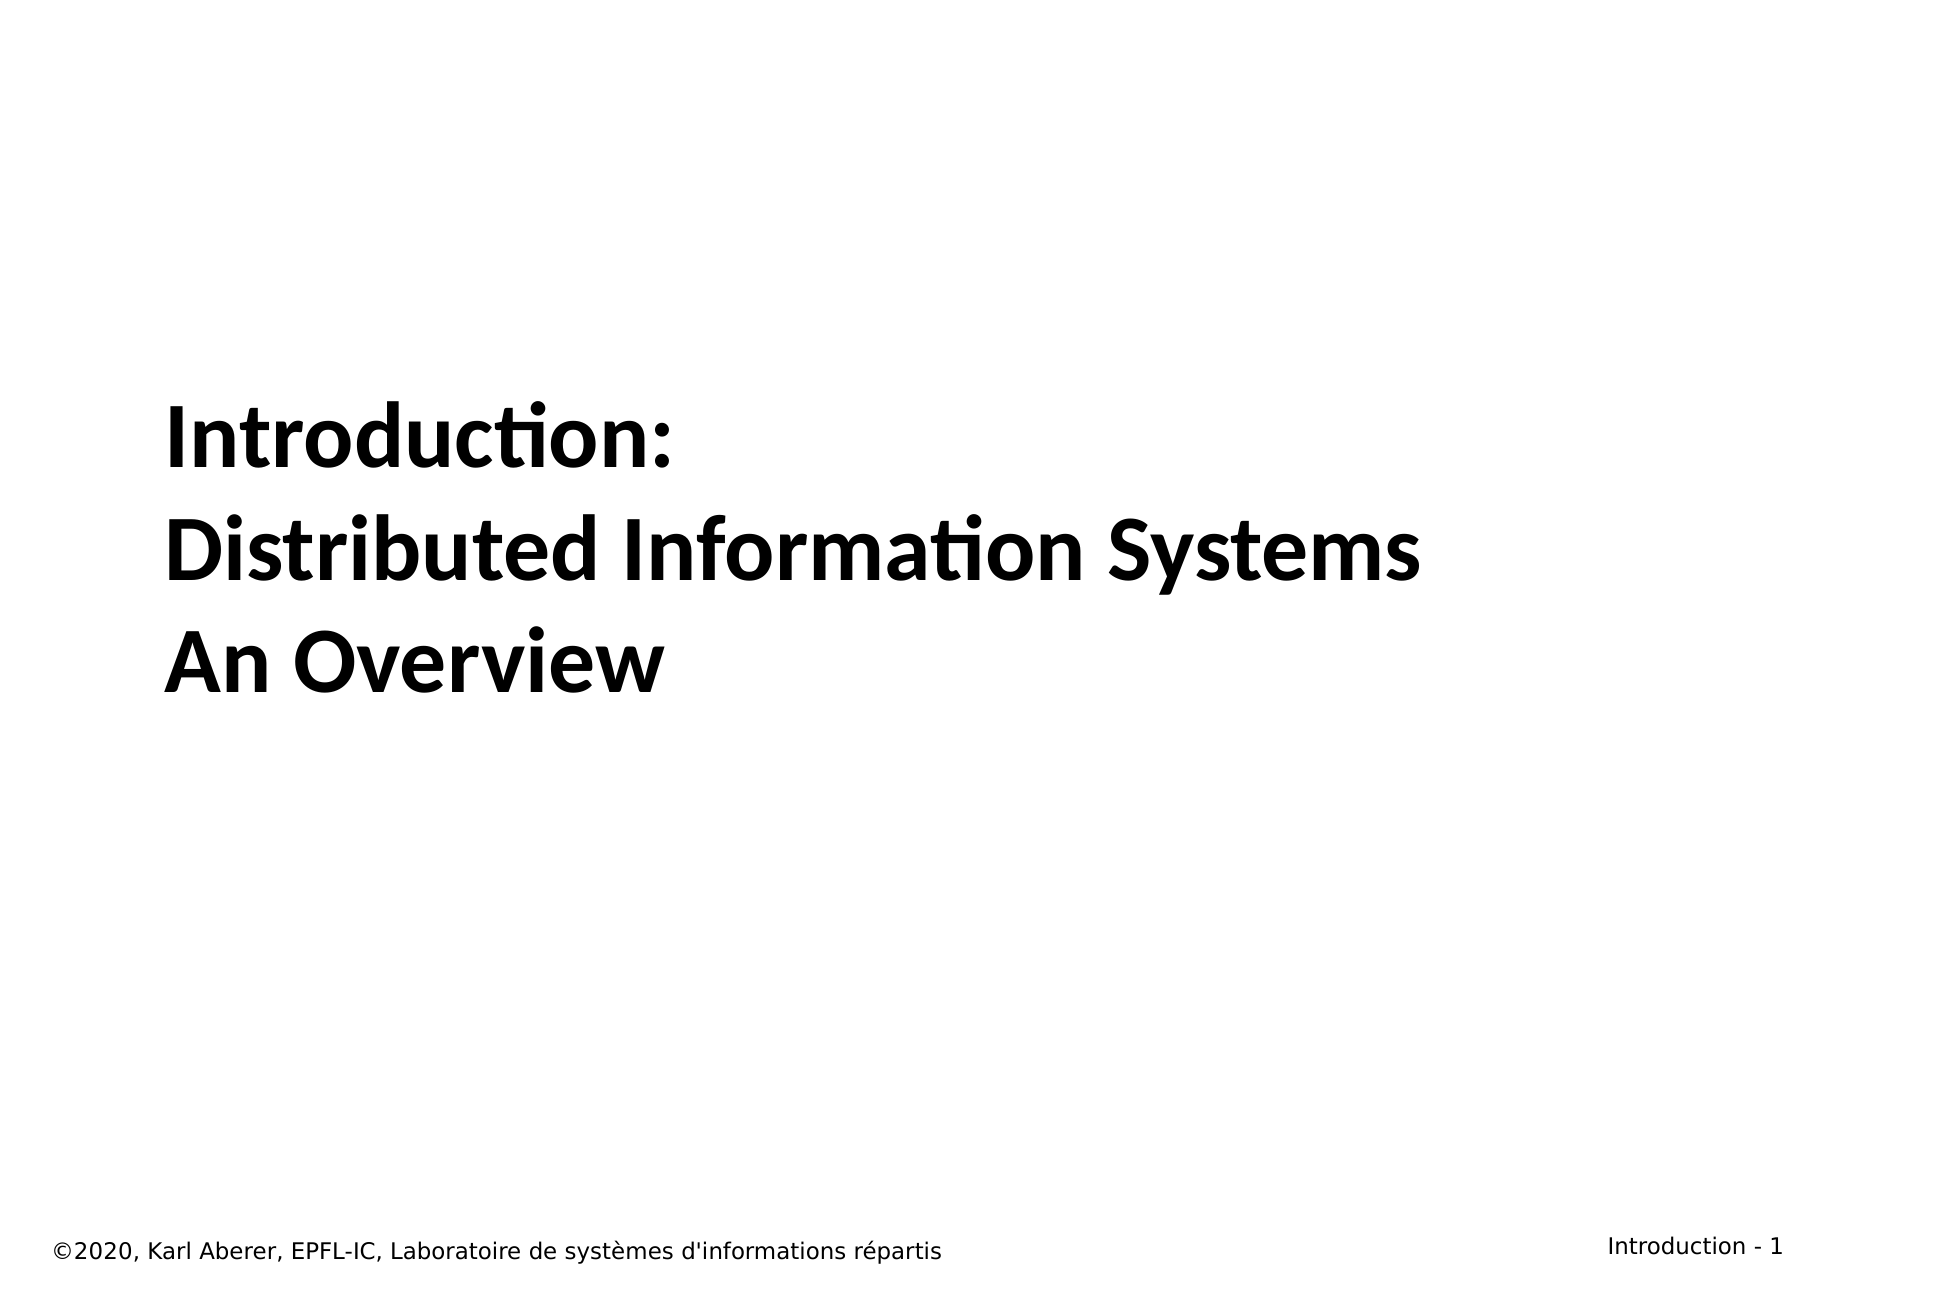

# Introduction: Distributed Information Systems An Overview

©2020, Karl Aberer, EPFL-IC, Laboratoire de systèmes d'informations répartis